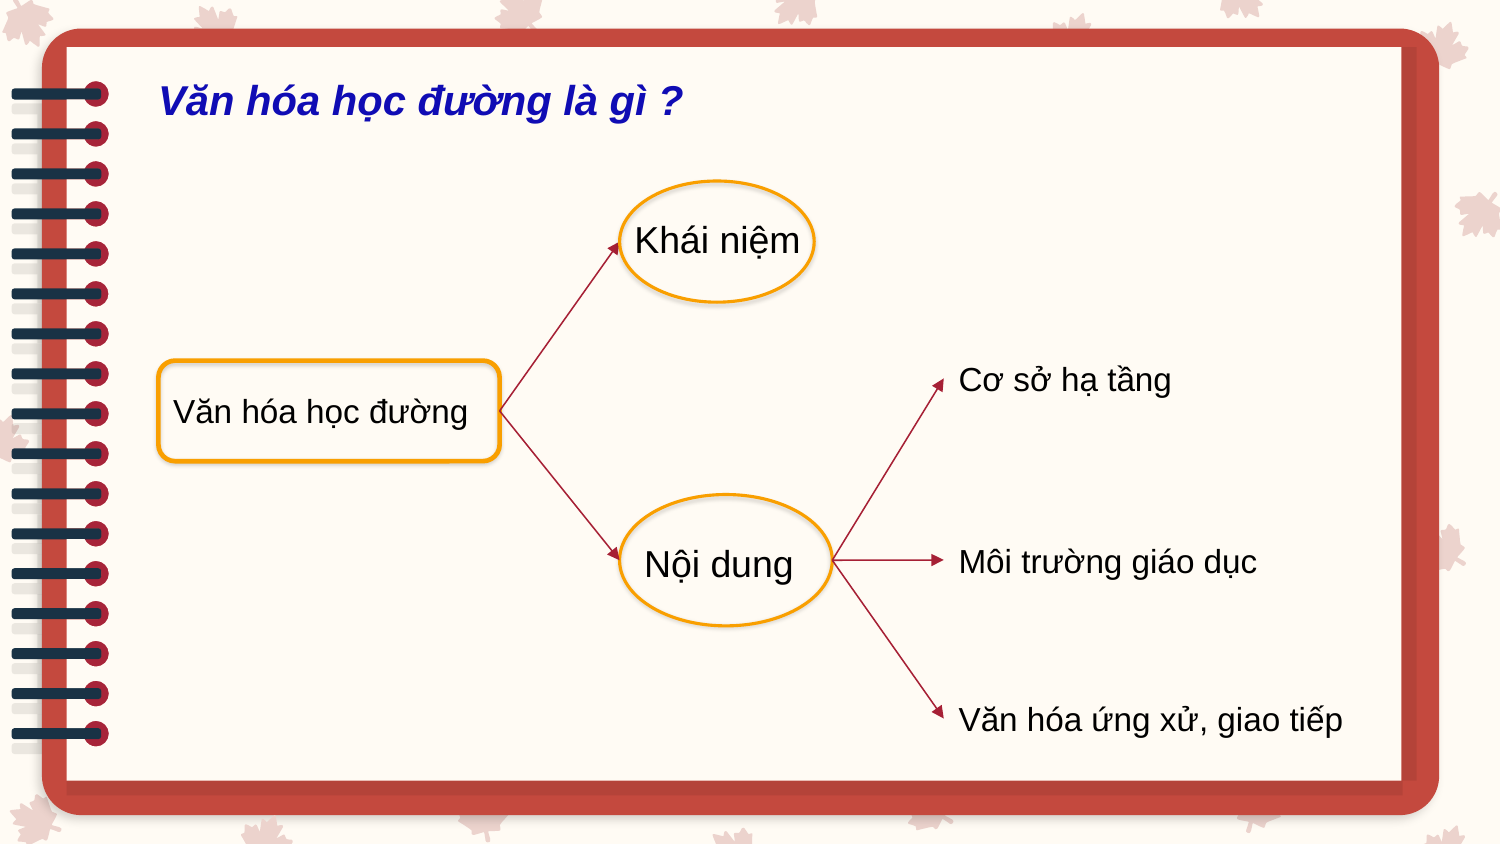

Văn hóa học đường là gì ?

Khái niệm
Cơ sở hạ tầng

Văn hóa học đường

Nội dung
Môi trường giáo dục
Văn hóa ứng xử, giao tiếp